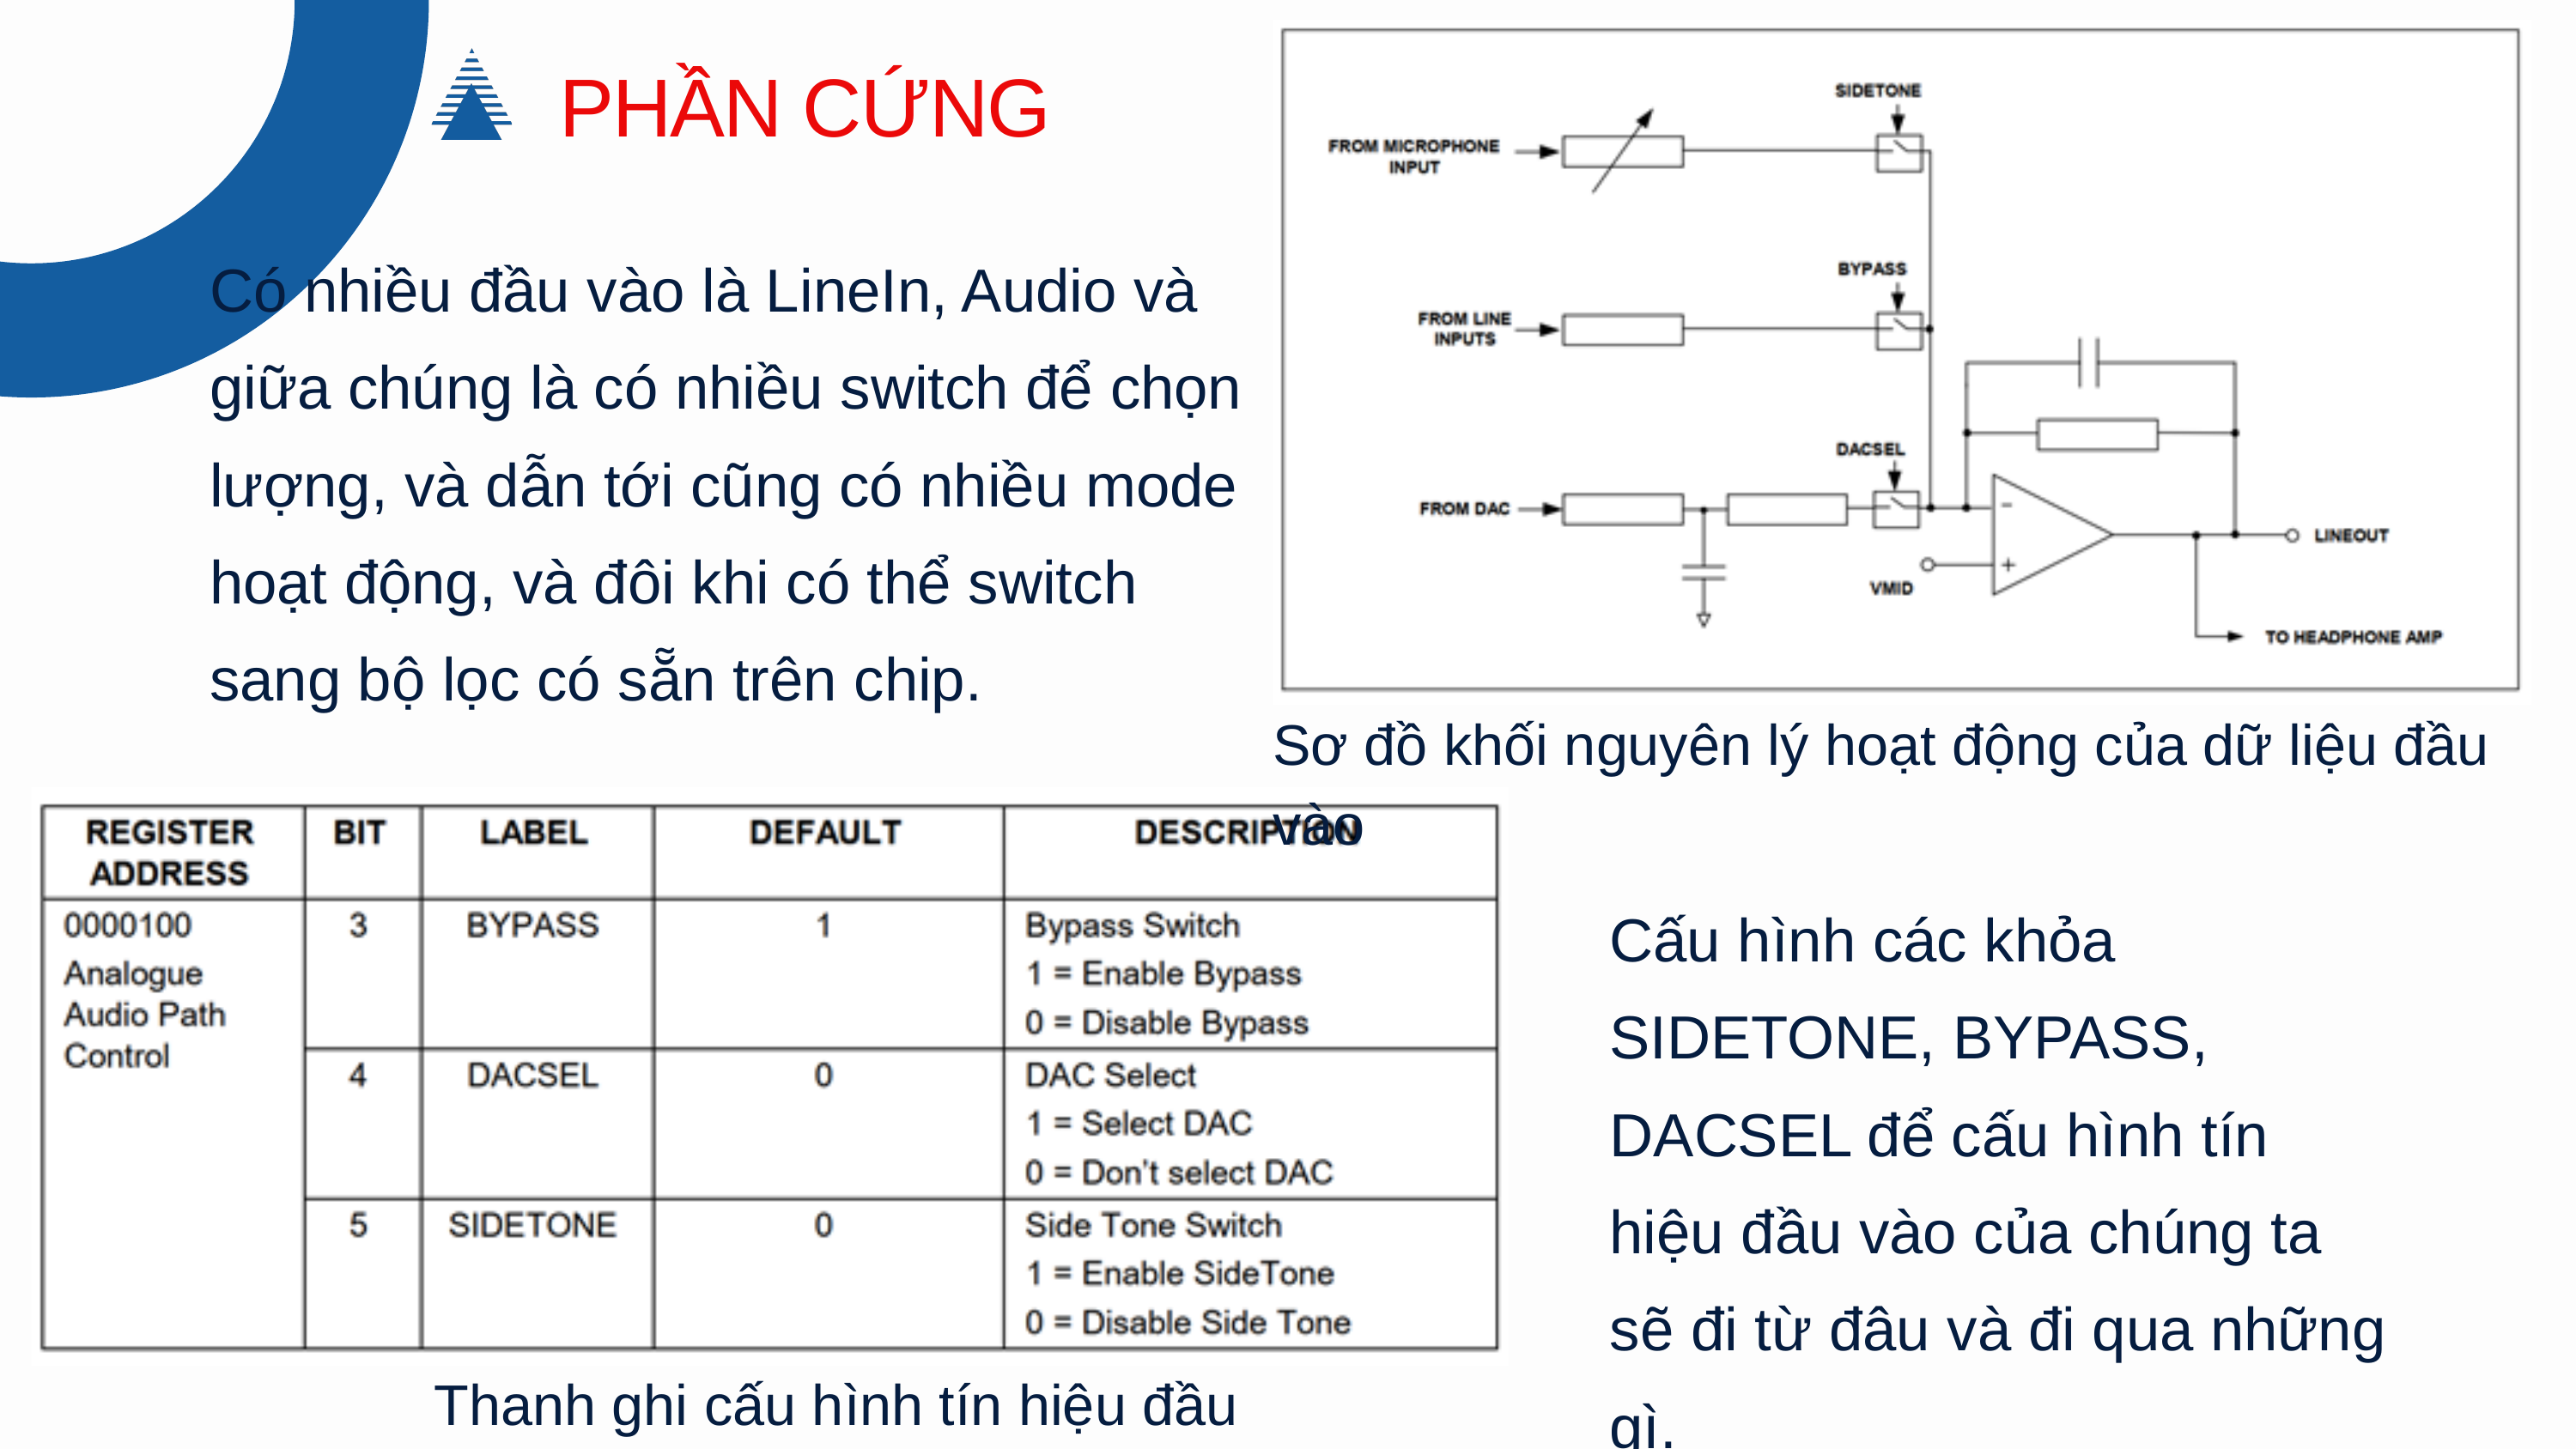

PHẦN CỨNG

Có nhiều đầu vào là LineIn, Audio và giữa chúng là có nhiều switch để chọn lượng, và dẫn tới cũng có nhiều mode hoạt động, và đôi khi có thể switch sang bộ lọc có sẵn trên chip.
Sơ đồ khối nguyên lý hoạt động của dữ liệu đầu vào

Cấu hình các khỏa SIDETONE, BYPASS, DACSEL để cấu hình tín hiệu đầu vào của chúng ta sẽ đi từ đâu và đi qua những gì.
Thanh ghi cấu hình tín hiệu đầu vào